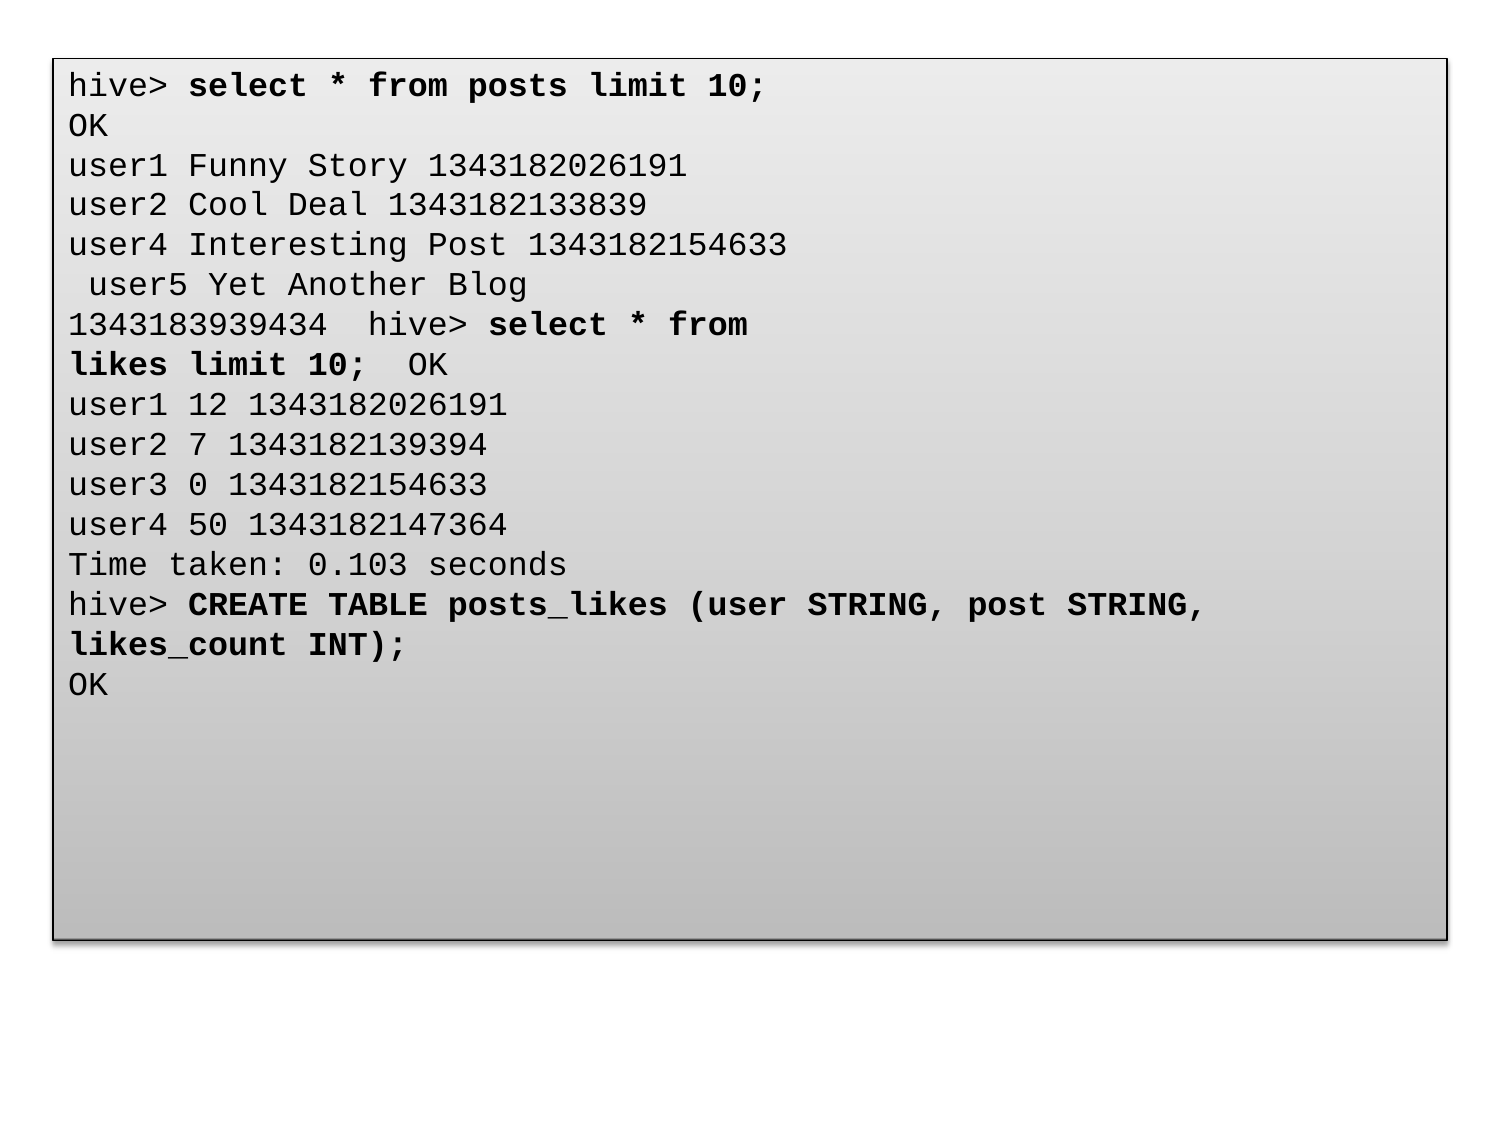

hive> select * from posts limit 10;
OK
user1 Funny Story 1343182026191
user2 Cool Deal 1343182133839
user4 Interesting Post 1343182154633  user5 Yet Another Blog 1343183939434  hive> select * from likes limit 10;  OK
user1 12 1343182026191
user2 7 1343182139394
user3 0 1343182154633
user4 50 1343182147364
Time taken: 0.103 seconds
hive> CREATE TABLE posts_likes (user STRING, post STRING,
likes_count INT);
OK